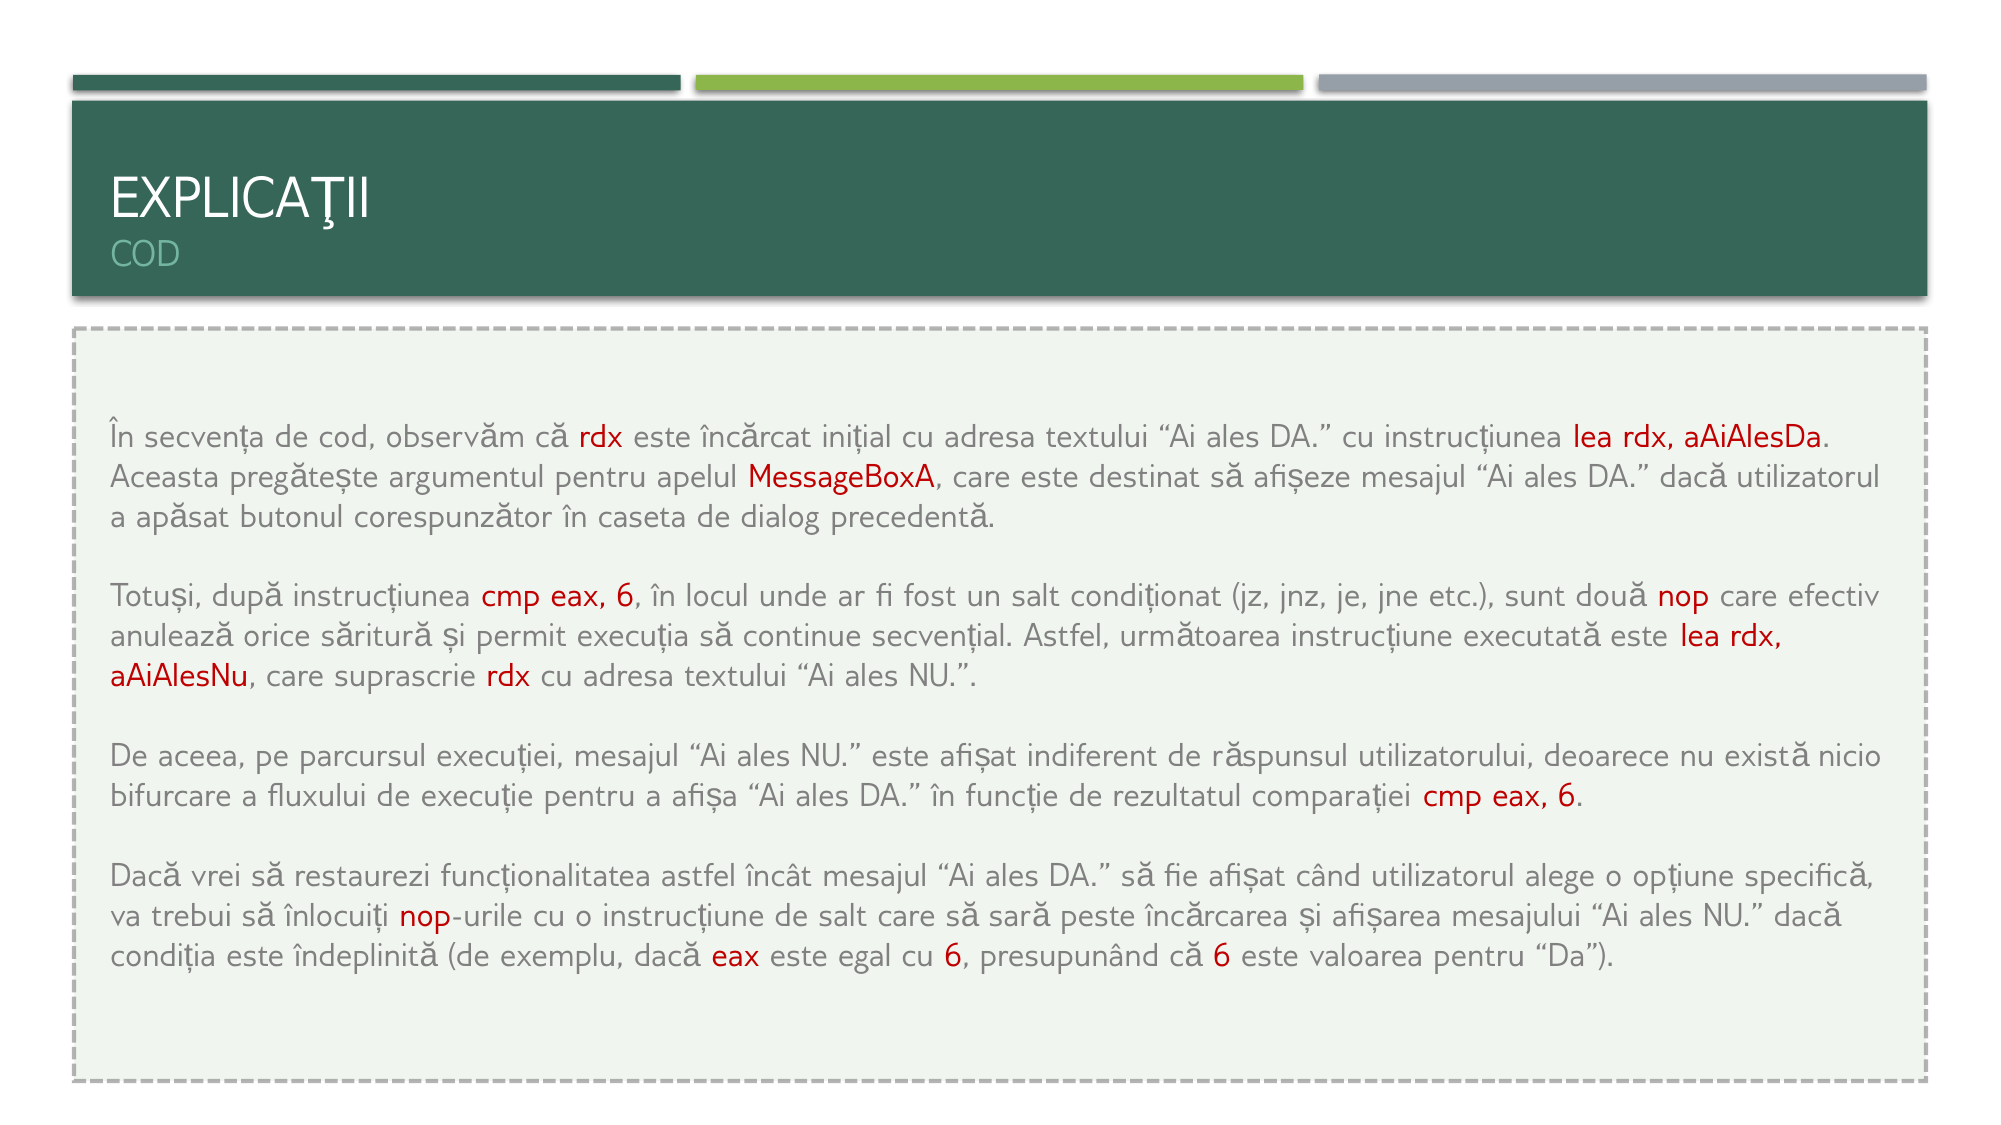

# Explicaţii cod

În secvența de cod, observăm că rdx este încărcat inițial cu adresa textului “Ai ales DA.” cu instrucțiunea lea rdx, aAiAlesDa. Aceasta pregătește argumentul pentru apelul MessageBoxA, care este destinat să afișeze mesajul “Ai ales DA.” dacă utilizatorul a apăsat butonul corespunzător în caseta de dialog precedentă.

Totuși, după instrucțiunea cmp eax, 6, în locul unde ar fi fost un salt condiționat (jz, jnz, je, jne etc.), sunt două nop care efectiv anulează orice săritură și permit execuția să continue secvențial. Astfel, următoarea instrucțiune executată este lea rdx, aAiAlesNu, care suprascrie rdx cu adresa textului “Ai ales NU.”.

De aceea, pe parcursul execuției, mesajul “Ai ales NU.” este afișat indiferent de răspunsul utilizatorului, deoarece nu există nicio bifurcare a fluxului de execuție pentru a afișa “Ai ales DA.” în funcție de rezultatul comparației cmp eax, 6.

Dacă vrei să restaurezi funcționalitatea astfel încât mesajul “Ai ales DA.” să fie afișat când utilizatorul alege o opțiune specifică, va trebui să înlocuiți nop-urile cu o instrucțiune de salt care să sară peste încărcarea și afișarea mesajului “Ai ales NU.” dacă condiția este îndeplinită (de exemplu, dacă eax este egal cu 6, presupunând că 6 este valoarea pentru “Da”).